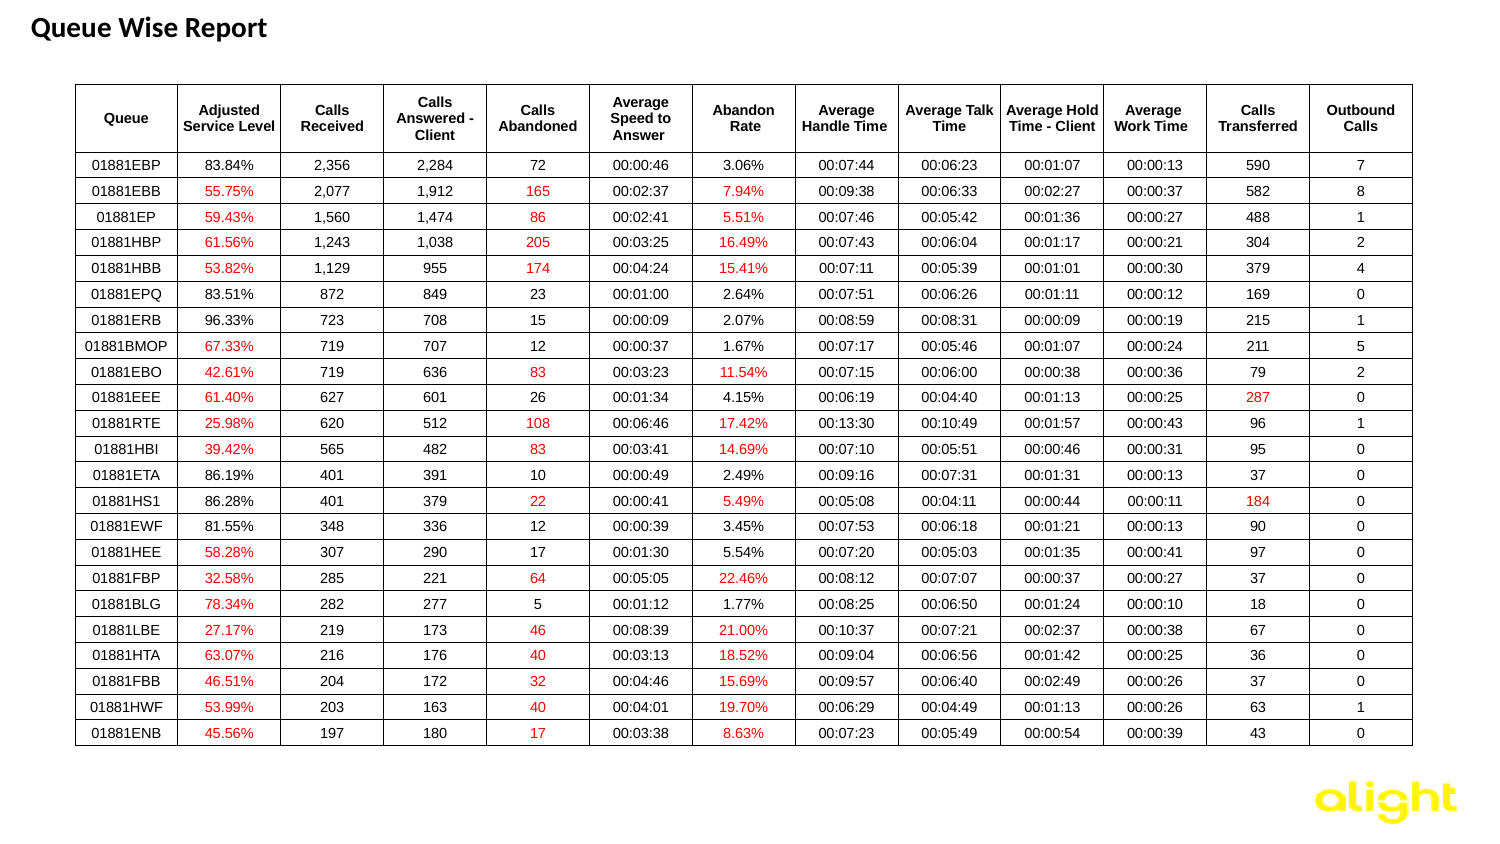

Queue Wise Report
| Queue | Adjusted Service Level | Calls Received | Calls Answered - Client | Calls Abandoned | Average Speed to Answer | Abandon Rate | Average Handle Time | Average Talk Time | Average Hold Time - Client | Average Work Time | Calls Transferred | Outbound Calls |
| --- | --- | --- | --- | --- | --- | --- | --- | --- | --- | --- | --- | --- |
| 01881EBP | 83.84% | 2,356 | 2,284 | 72 | 00:00:46 | 3.06% | 00:07:44 | 00:06:23 | 00:01:07 | 00:00:13 | 590 | 7 |
| 01881EBB | 55.75% | 2,077 | 1,912 | 165 | 00:02:37 | 7.94% | 00:09:38 | 00:06:33 | 00:02:27 | 00:00:37 | 582 | 8 |
| 01881EP | 59.43% | 1,560 | 1,474 | 86 | 00:02:41 | 5.51% | 00:07:46 | 00:05:42 | 00:01:36 | 00:00:27 | 488 | 1 |
| 01881HBP | 61.56% | 1,243 | 1,038 | 205 | 00:03:25 | 16.49% | 00:07:43 | 00:06:04 | 00:01:17 | 00:00:21 | 304 | 2 |
| 01881HBB | 53.82% | 1,129 | 955 | 174 | 00:04:24 | 15.41% | 00:07:11 | 00:05:39 | 00:01:01 | 00:00:30 | 379 | 4 |
| 01881EPQ | 83.51% | 872 | 849 | 23 | 00:01:00 | 2.64% | 00:07:51 | 00:06:26 | 00:01:11 | 00:00:12 | 169 | 0 |
| 01881ERB | 96.33% | 723 | 708 | 15 | 00:00:09 | 2.07% | 00:08:59 | 00:08:31 | 00:00:09 | 00:00:19 | 215 | 1 |
| 01881BMOP | 67.33% | 719 | 707 | 12 | 00:00:37 | 1.67% | 00:07:17 | 00:05:46 | 00:01:07 | 00:00:24 | 211 | 5 |
| 01881EBO | 42.61% | 719 | 636 | 83 | 00:03:23 | 11.54% | 00:07:15 | 00:06:00 | 00:00:38 | 00:00:36 | 79 | 2 |
| 01881EEE | 61.40% | 627 | 601 | 26 | 00:01:34 | 4.15% | 00:06:19 | 00:04:40 | 00:01:13 | 00:00:25 | 287 | 0 |
| 01881RTE | 25.98% | 620 | 512 | 108 | 00:06:46 | 17.42% | 00:13:30 | 00:10:49 | 00:01:57 | 00:00:43 | 96 | 1 |
| 01881HBI | 39.42% | 565 | 482 | 83 | 00:03:41 | 14.69% | 00:07:10 | 00:05:51 | 00:00:46 | 00:00:31 | 95 | 0 |
| 01881ETA | 86.19% | 401 | 391 | 10 | 00:00:49 | 2.49% | 00:09:16 | 00:07:31 | 00:01:31 | 00:00:13 | 37 | 0 |
| 01881HS1 | 86.28% | 401 | 379 | 22 | 00:00:41 | 5.49% | 00:05:08 | 00:04:11 | 00:00:44 | 00:00:11 | 184 | 0 |
| 01881EWF | 81.55% | 348 | 336 | 12 | 00:00:39 | 3.45% | 00:07:53 | 00:06:18 | 00:01:21 | 00:00:13 | 90 | 0 |
| 01881HEE | 58.28% | 307 | 290 | 17 | 00:01:30 | 5.54% | 00:07:20 | 00:05:03 | 00:01:35 | 00:00:41 | 97 | 0 |
| 01881FBP | 32.58% | 285 | 221 | 64 | 00:05:05 | 22.46% | 00:08:12 | 00:07:07 | 00:00:37 | 00:00:27 | 37 | 0 |
| 01881BLG | 78.34% | 282 | 277 | 5 | 00:01:12 | 1.77% | 00:08:25 | 00:06:50 | 00:01:24 | 00:00:10 | 18 | 0 |
| 01881LBE | 27.17% | 219 | 173 | 46 | 00:08:39 | 21.00% | 00:10:37 | 00:07:21 | 00:02:37 | 00:00:38 | 67 | 0 |
| 01881HTA | 63.07% | 216 | 176 | 40 | 00:03:13 | 18.52% | 00:09:04 | 00:06:56 | 00:01:42 | 00:00:25 | 36 | 0 |
| 01881FBB | 46.51% | 204 | 172 | 32 | 00:04:46 | 15.69% | 00:09:57 | 00:06:40 | 00:02:49 | 00:00:26 | 37 | 0 |
| 01881HWF | 53.99% | 203 | 163 | 40 | 00:04:01 | 19.70% | 00:06:29 | 00:04:49 | 00:01:13 | 00:00:26 | 63 | 1 |
| 01881ENB | 45.56% | 197 | 180 | 17 | 00:03:38 | 8.63% | 00:07:23 | 00:05:49 | 00:00:54 | 00:00:39 | 43 | 0 |